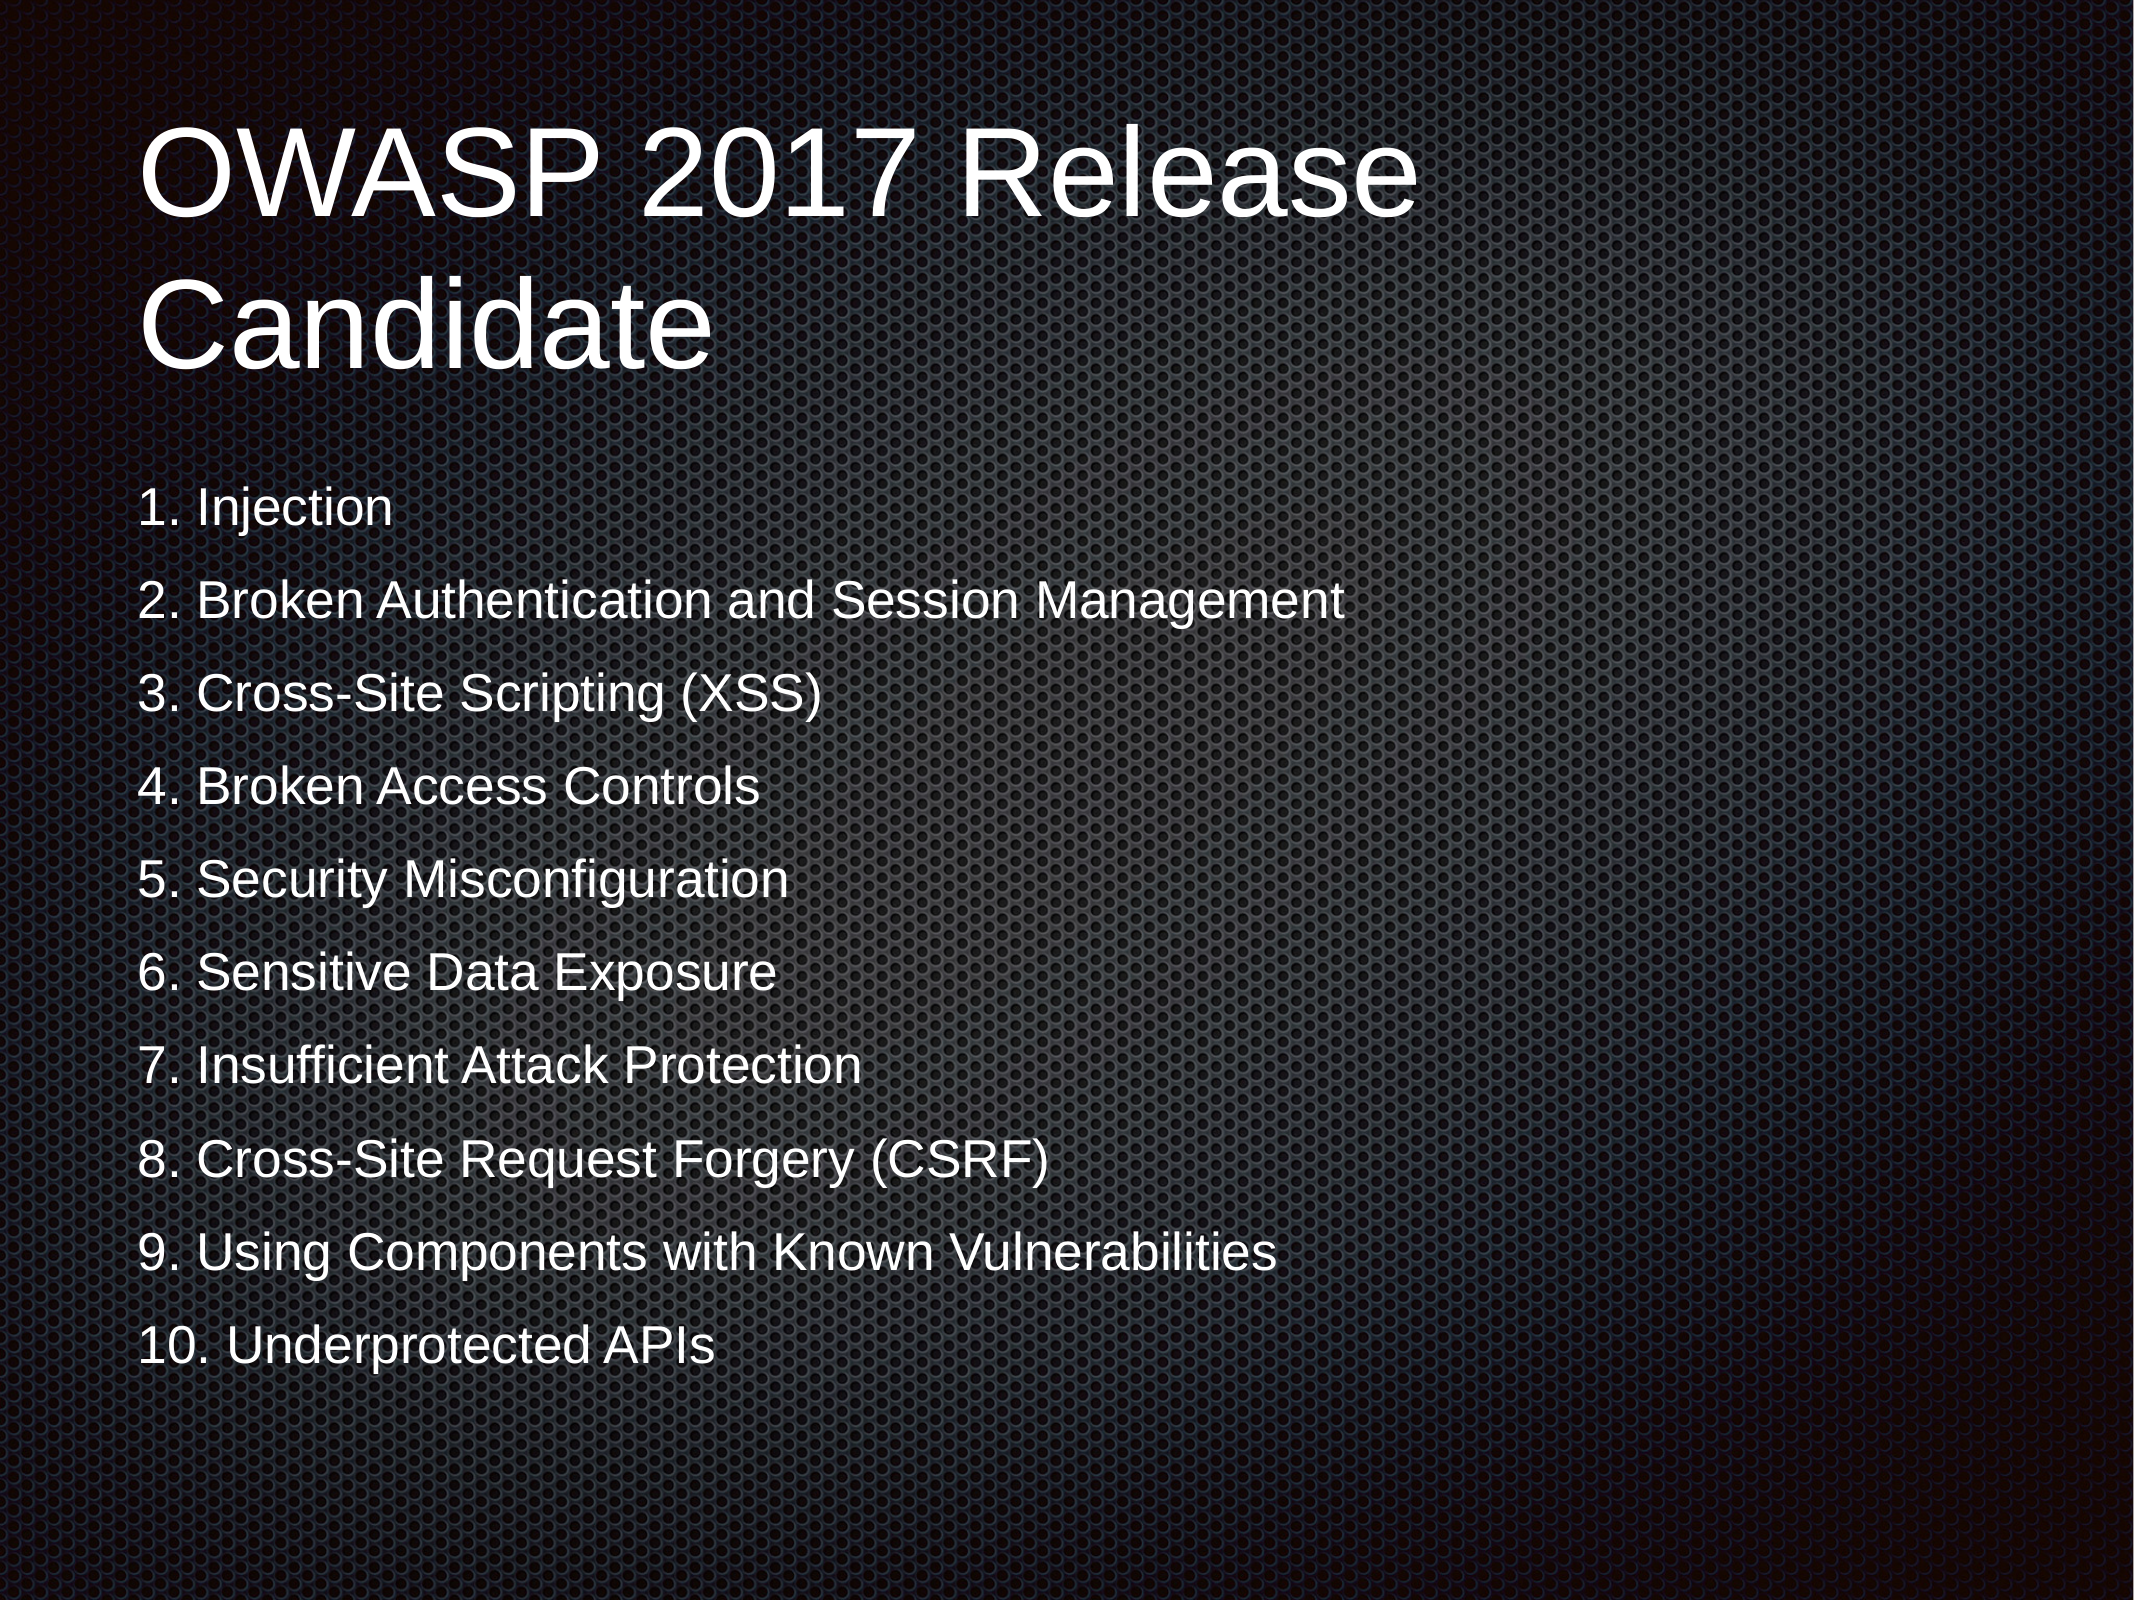

# OWASP 2017 Release Candidate
 Injection
 Broken Authentication and Session Management
 Cross-Site Scripting (XSS)
 Broken Access Controls
 Security Misconfiguration
 Sensitive Data Exposure
 Insufficient Attack Protection
 Cross-Site Request Forgery (CSRF)
 Using Components with Known Vulnerabilities
 Underprotected APIs